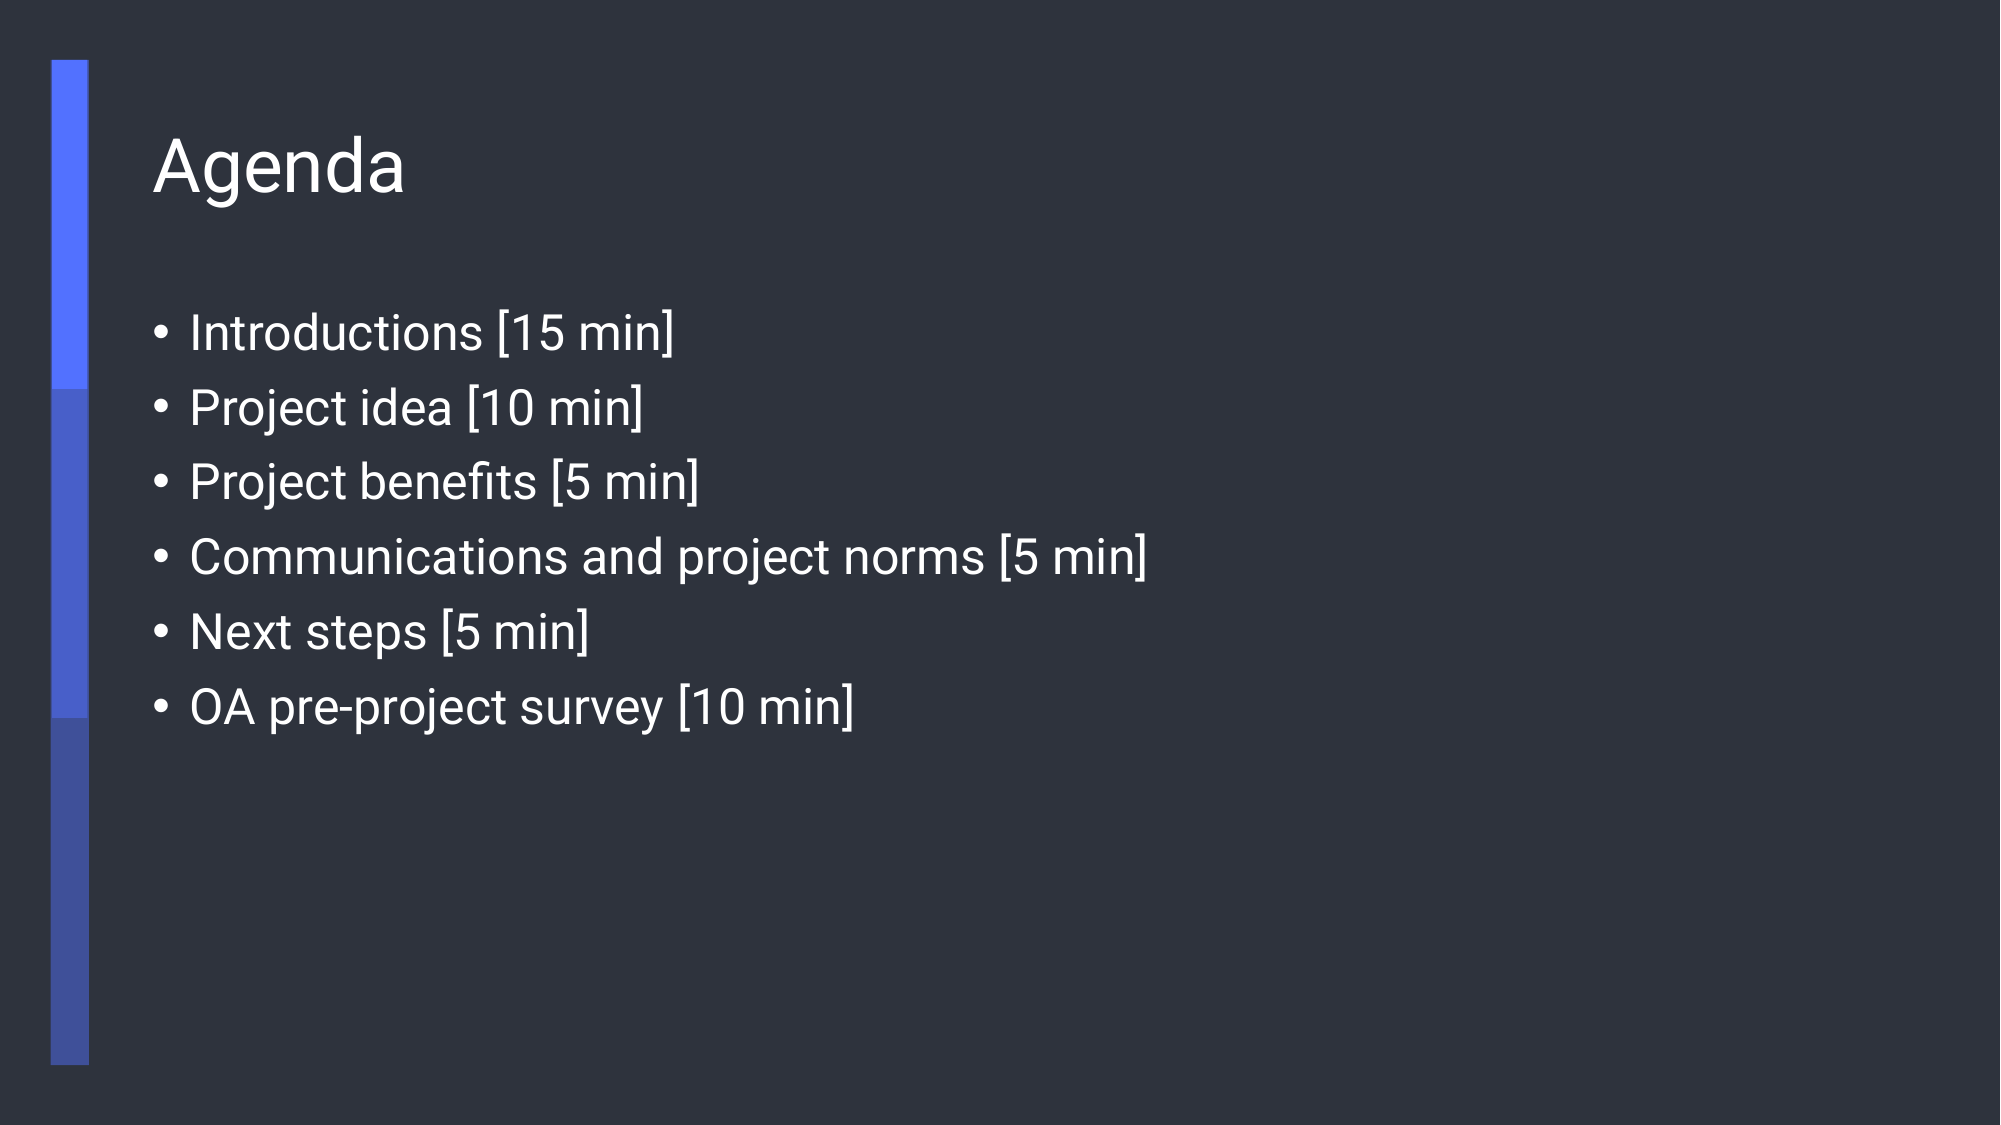

# Agenda
Introductions [15 min]
Project idea [10 min]
Project benefits [5 min]
Communications and project norms [5 min]
Next steps [5 min]
OA pre-project survey [10 min]